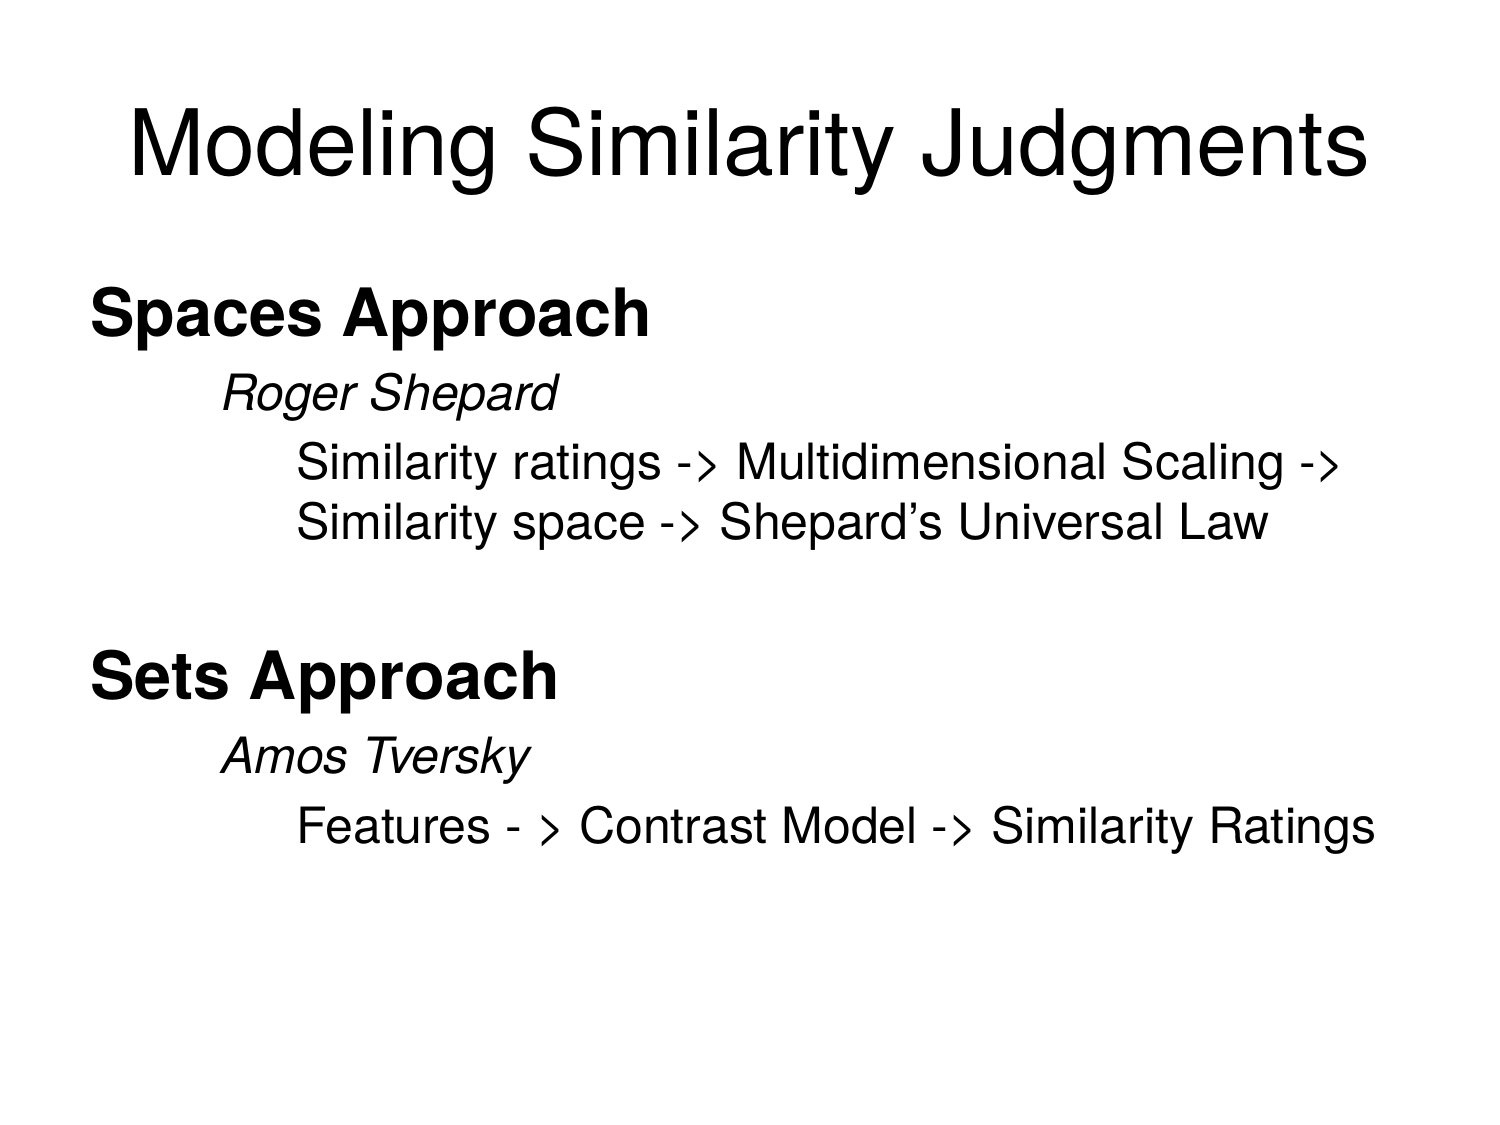

# Modeling Similarity Judgments
Spaces Approach
Roger Shepard
Similarity ratings -> Multidimensional Scaling -> Similarity space -> Shepard’s Universal Law

Sets Approach
Amos Tversky
Features - > Contrast Model -> Similarity Ratings